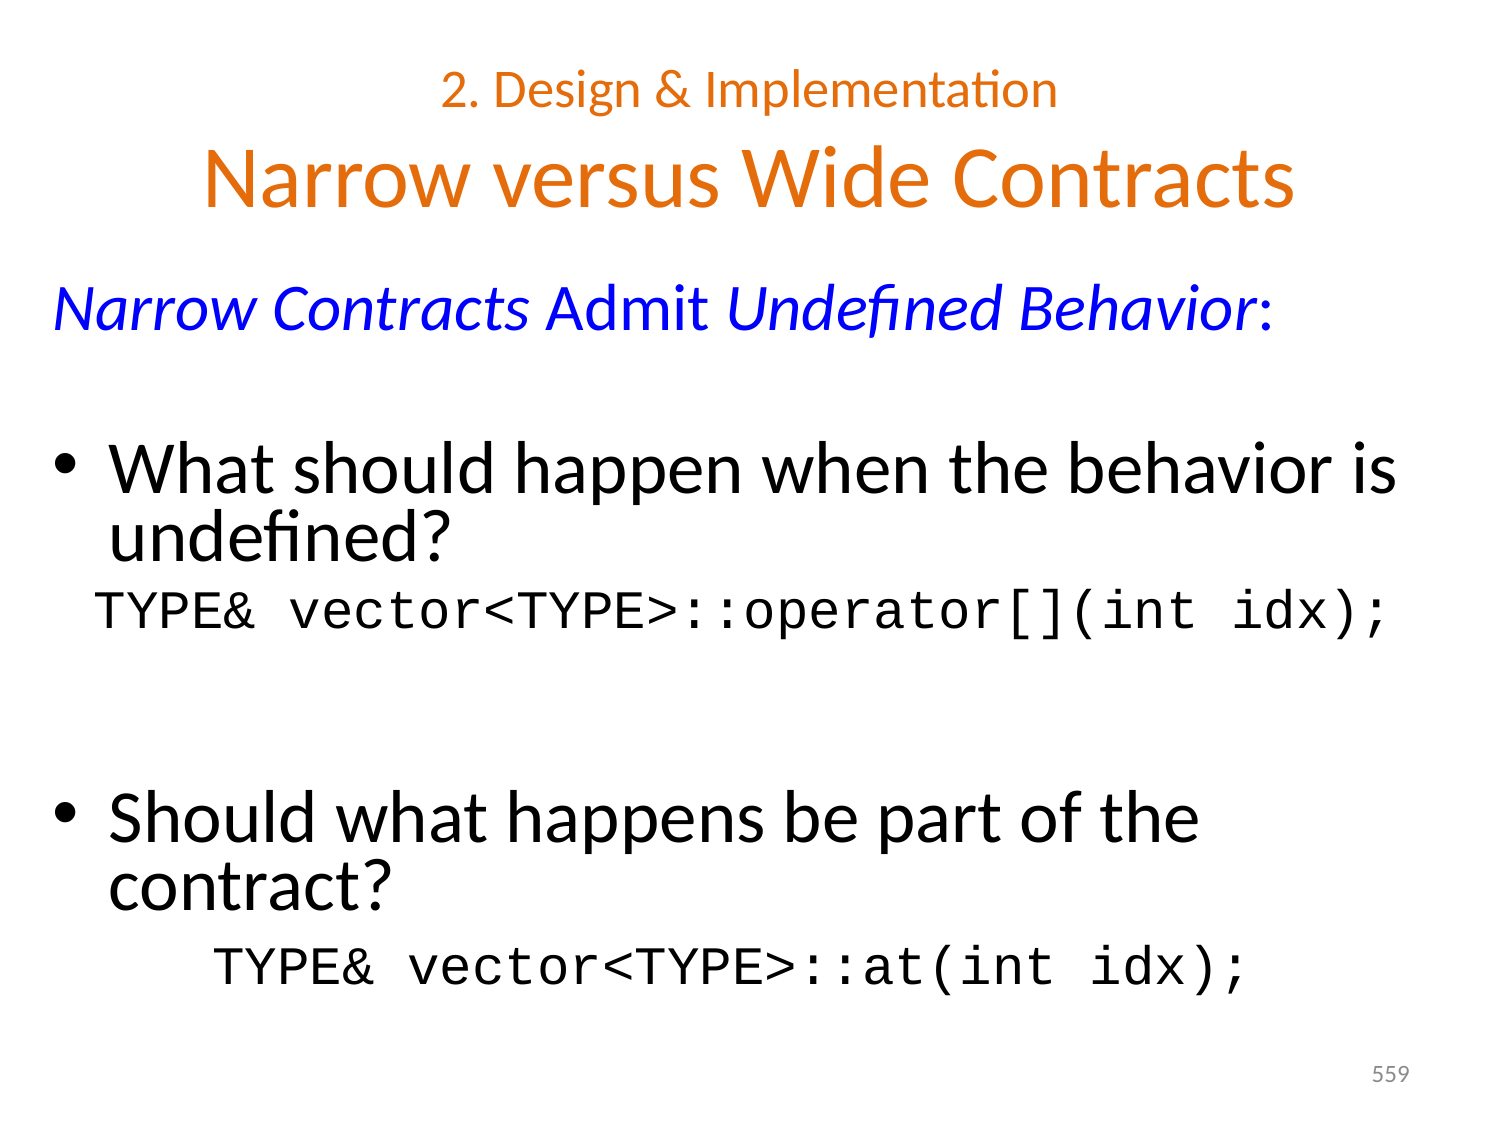

# 2. Design & Implementation Narrow versus Wide Contracts
Narrow Contracts Admit Undefined Behavior:

What should happen when the behavior is undefined?
TYPE& vector<TYPE>::operator[](int idx);
Should what happens be part of the contract?
    TYPE& vector<TYPE>::at(int idx);

559